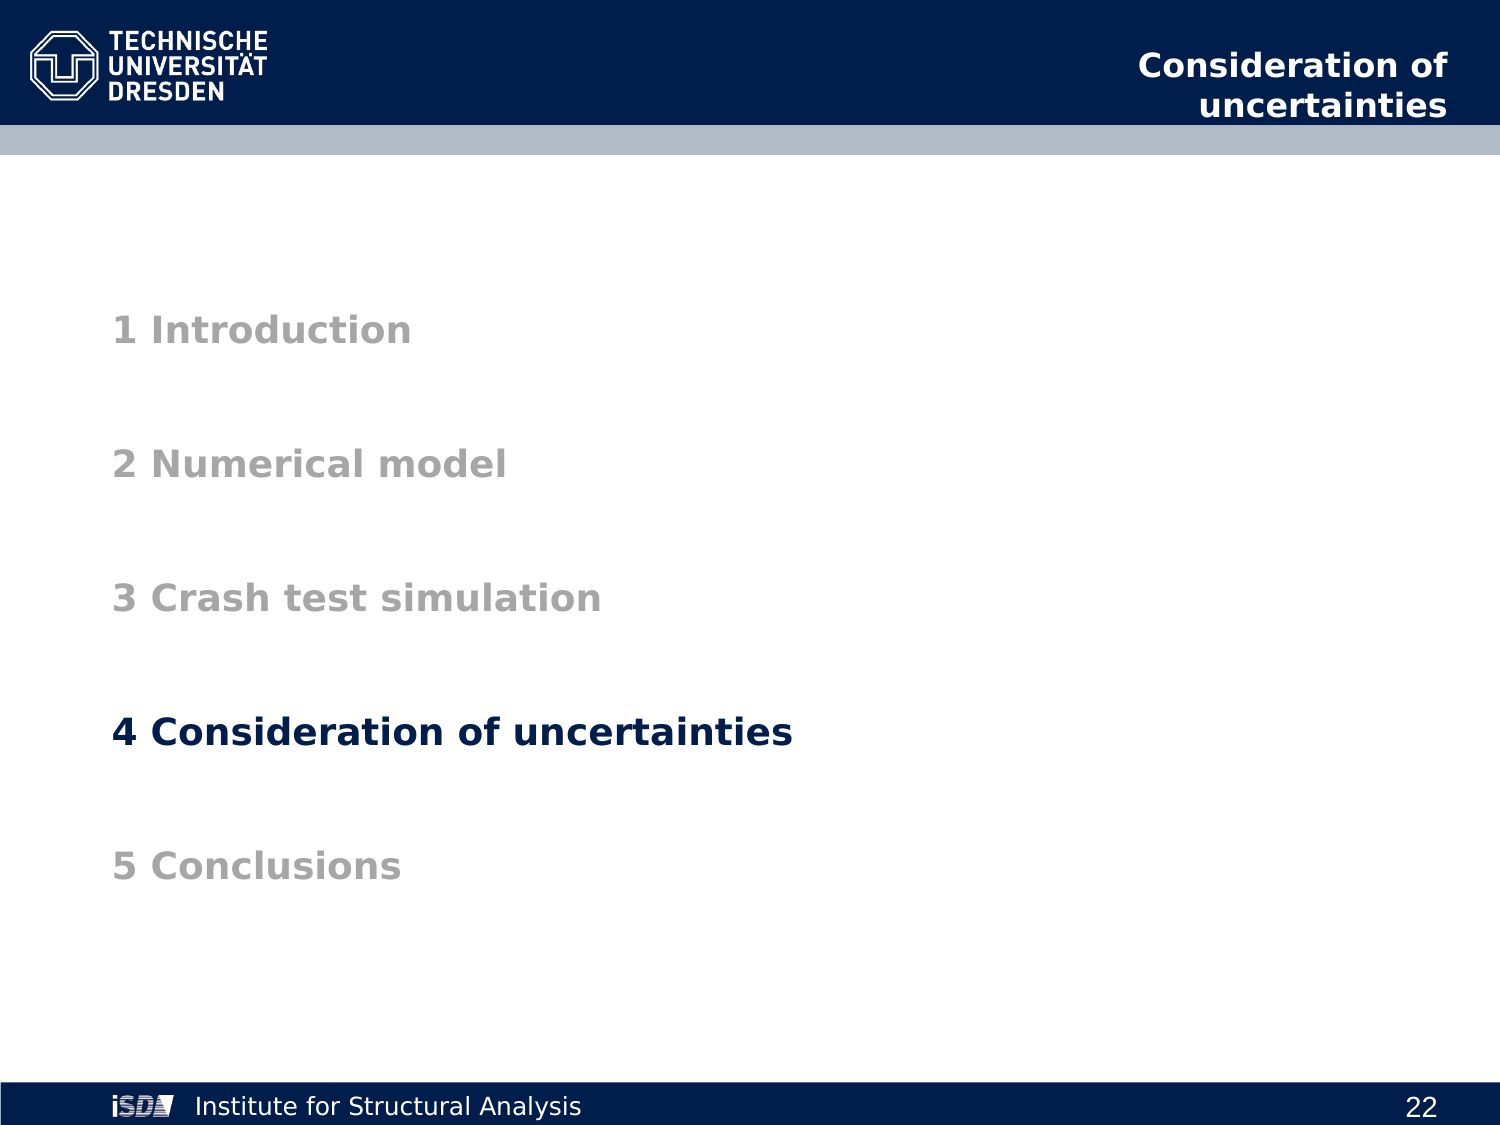

Consideration of uncertainties
1 Introduction

2 Numerical model

3 Crash test simulation

4 Consideration of uncertainties

5 Conclusions
22
Institute for Structural Analysis